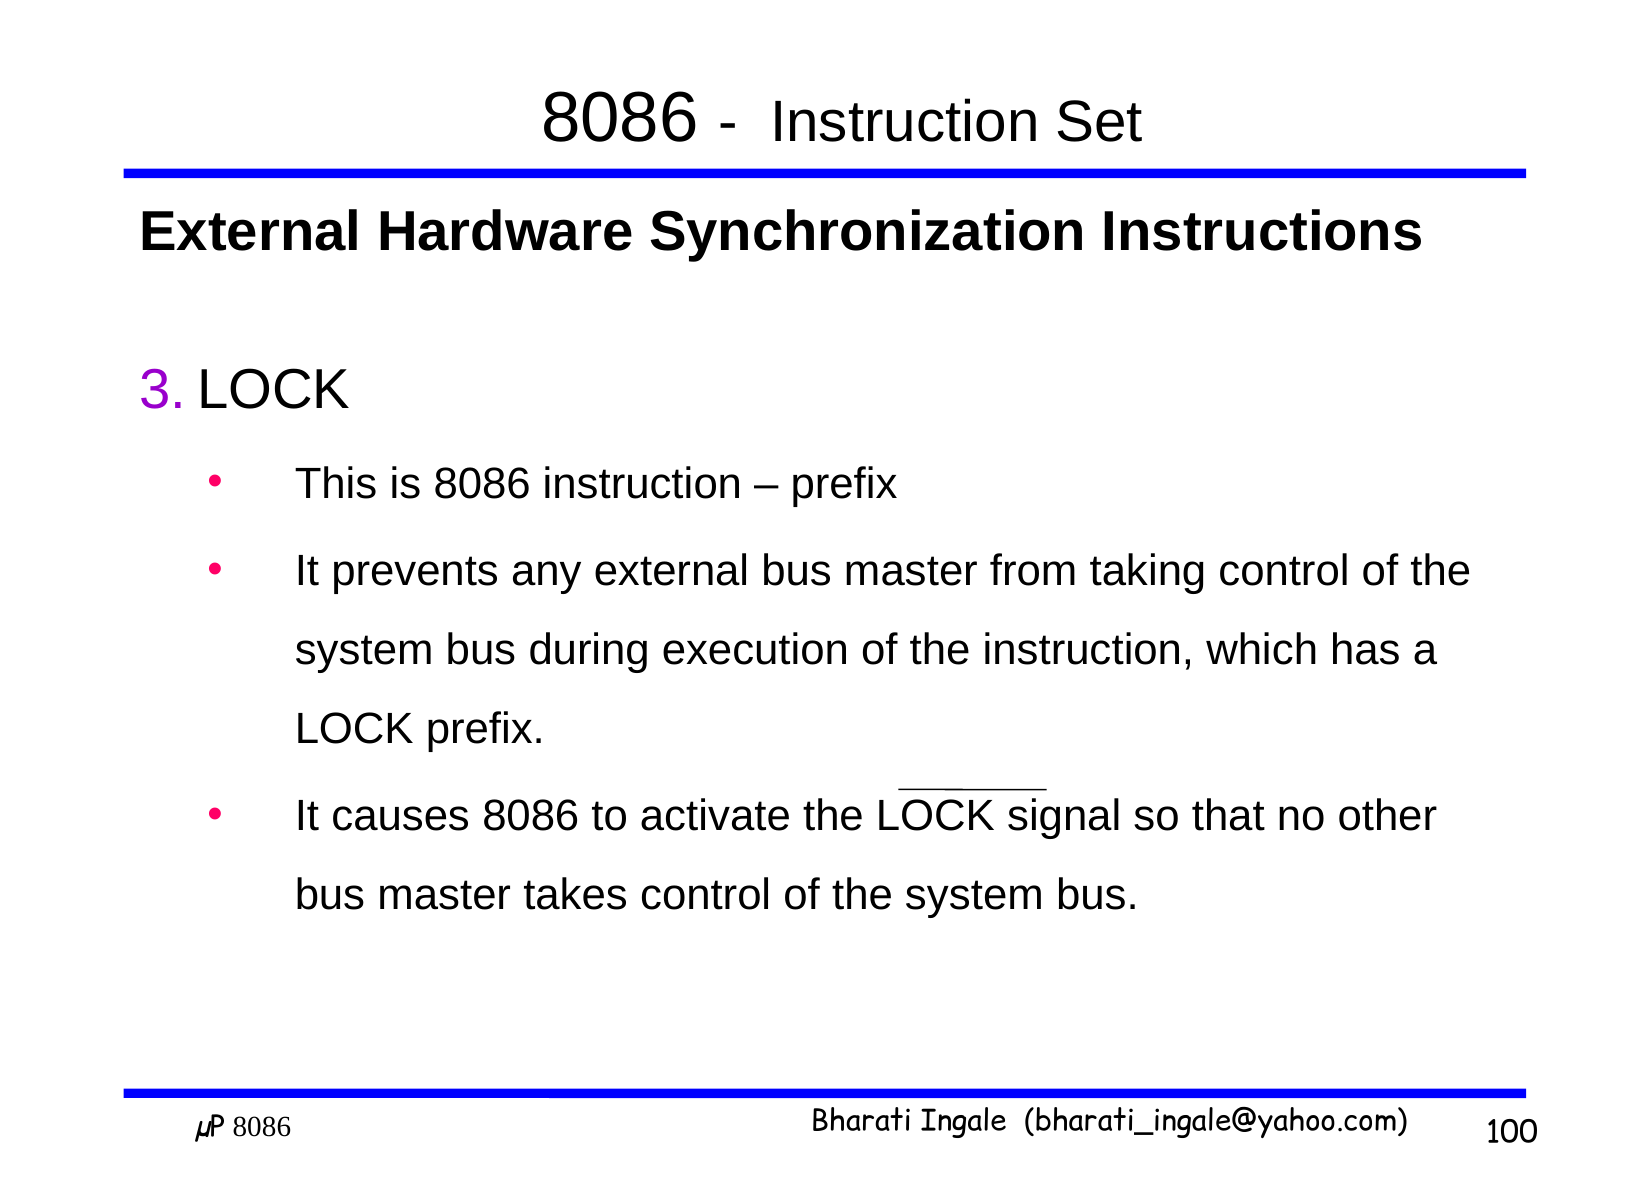

# 8086 -  Instruction Set
External Hardware Synchronization Instructions

LOCK
This is 8086 instruction – prefix
It prevents any external bus master from taking control of the system bus during execution of the instruction, which has a LOCK prefix.
It causes 8086 to activate the LOCK signal so that no other bus master takes control of the system bus.
100